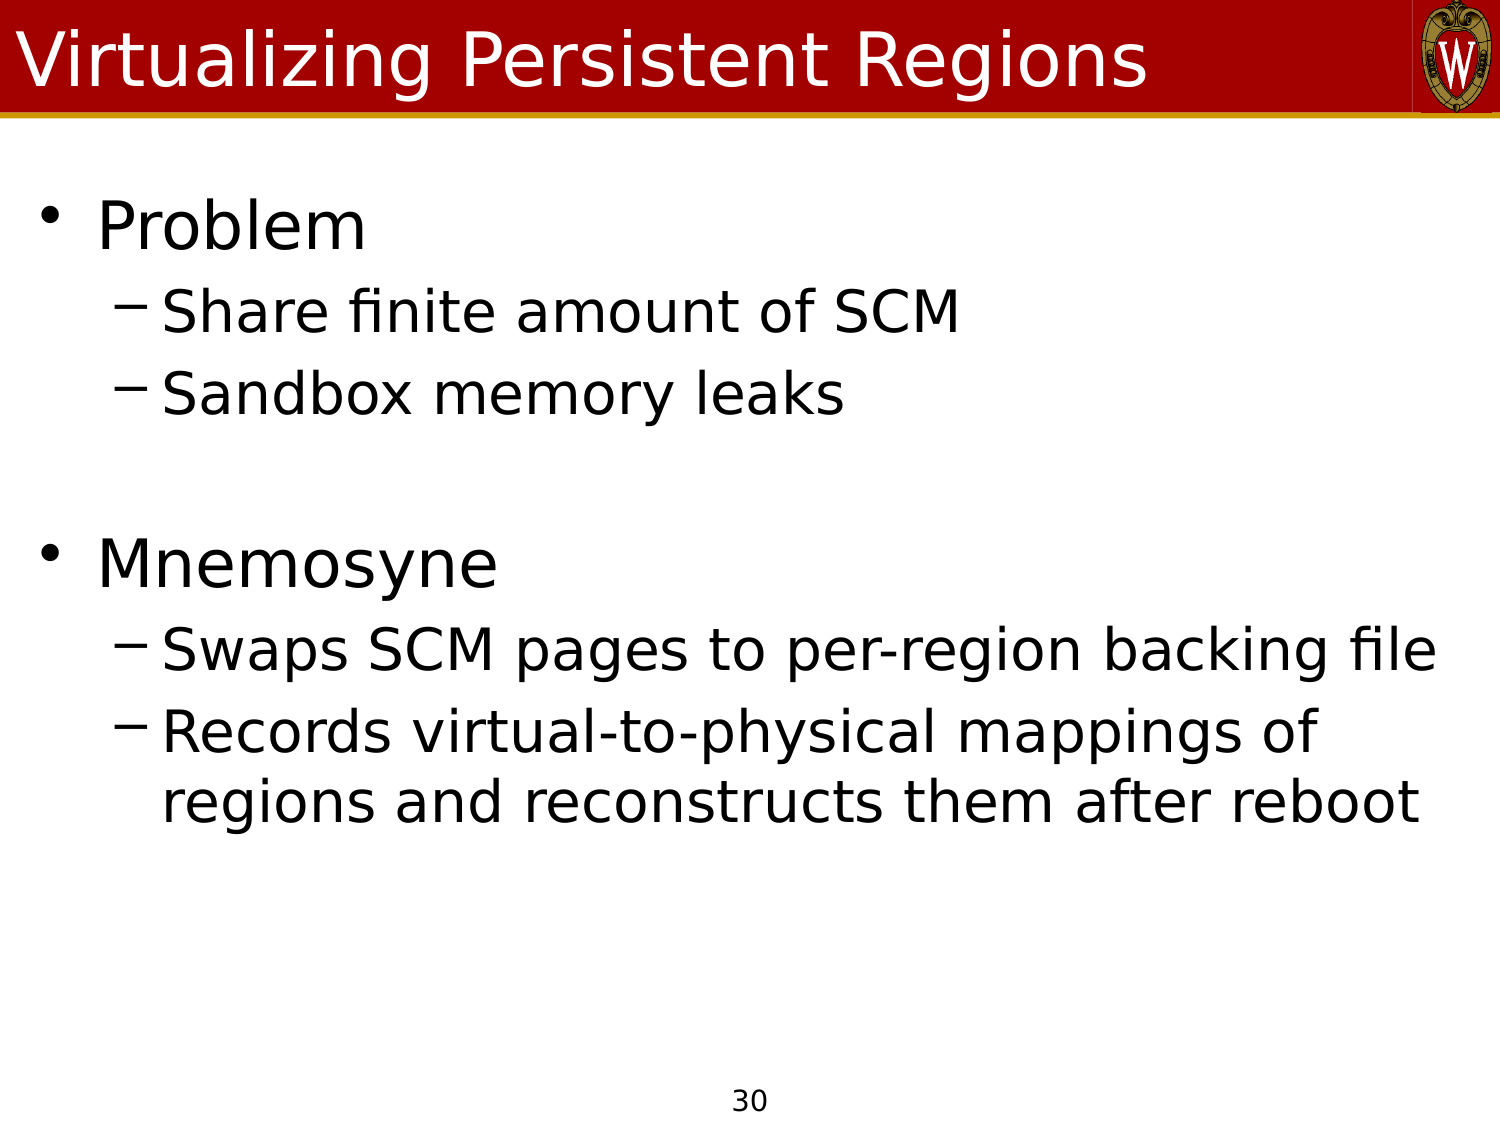

# Virtualizing Persistent Regions
Problem
Share finite amount of SCM
Sandbox memory leaks

Mnemosyne
Swaps SCM pages to per-region backing file
Records virtual-to-physical mappings of regions and reconstructs them after reboot

30